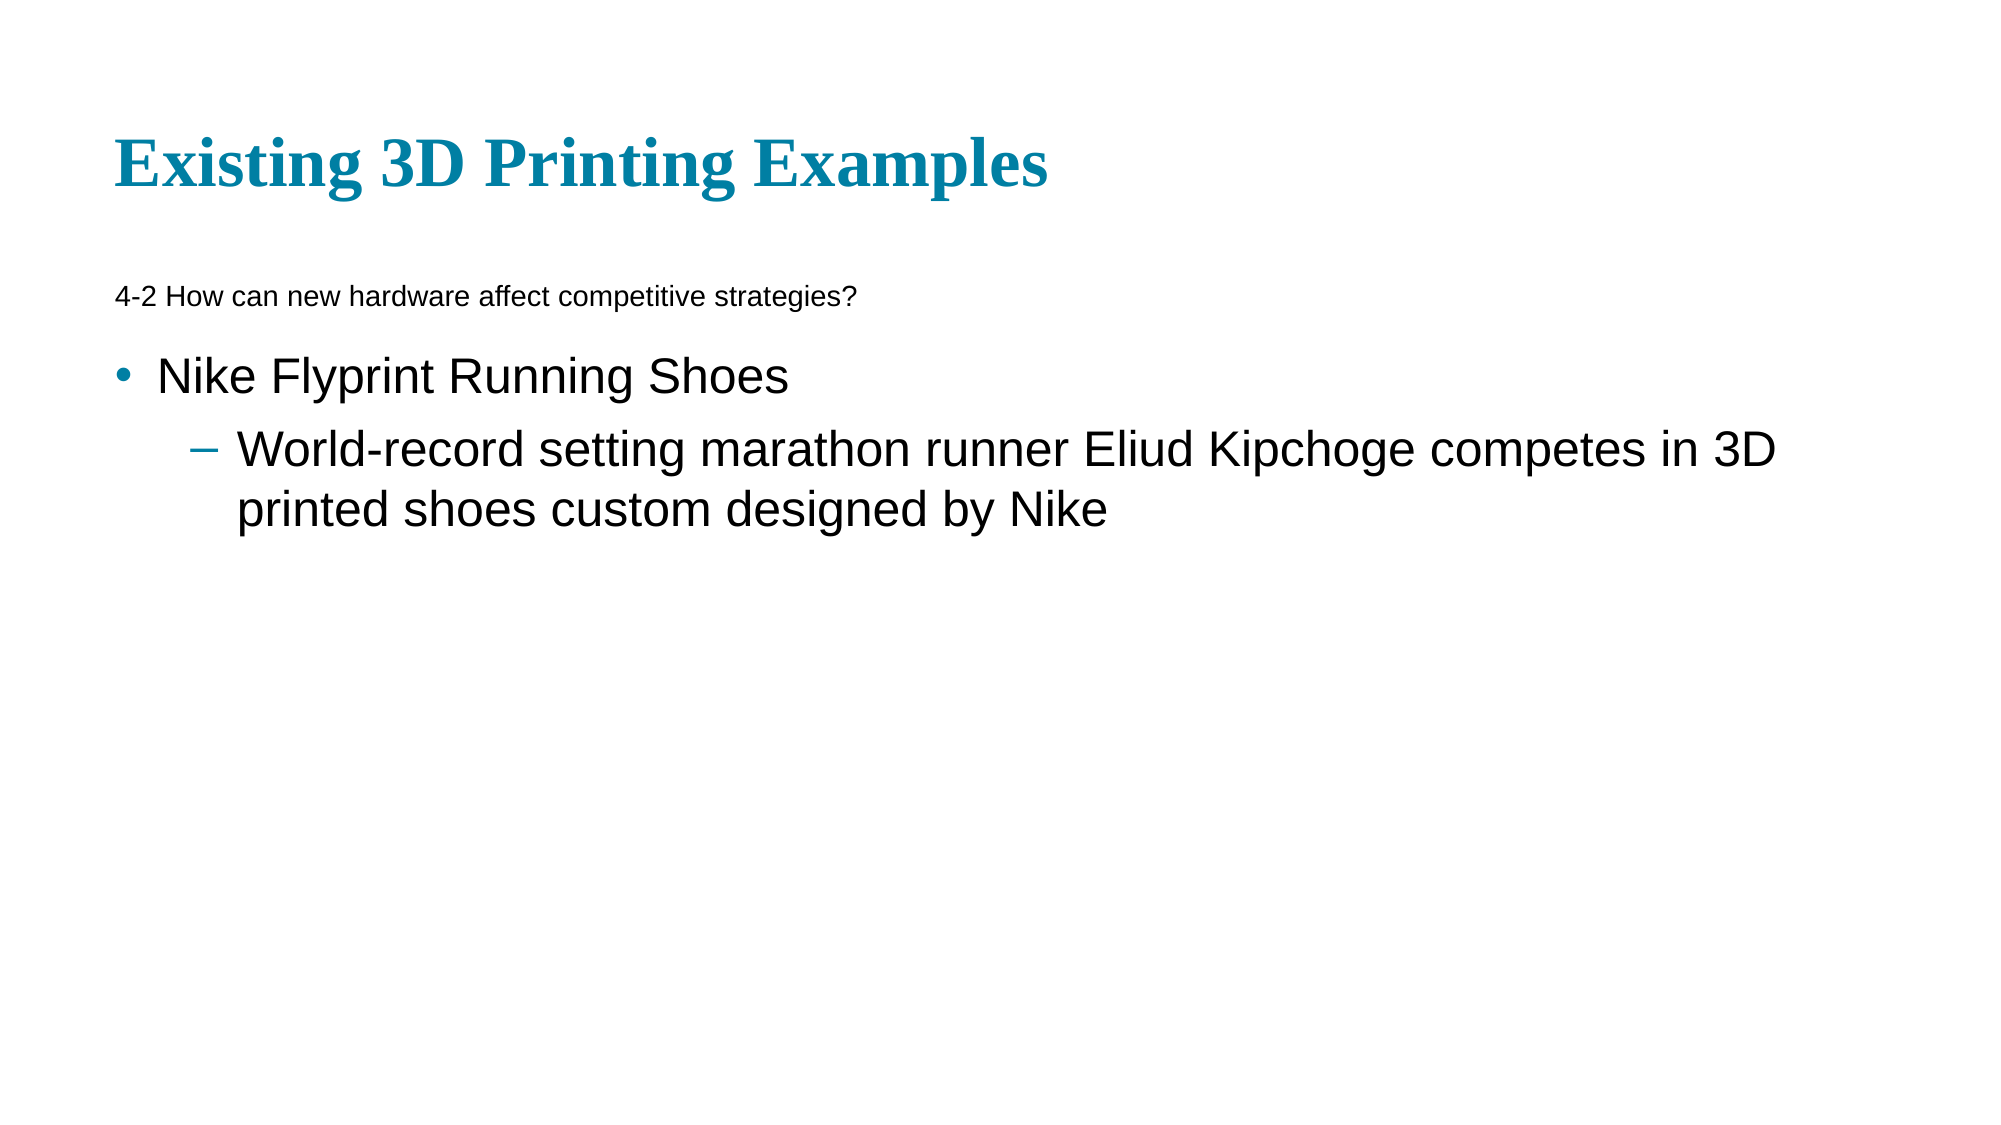

# Existing 3D Printing Examples
4-2 How can new hardware affect competitive strategies?
Nike Flyprint Running Shoes
World-record setting marathon runner Eliud Kipchoge competes in 3D printed shoes custom designed by Nike